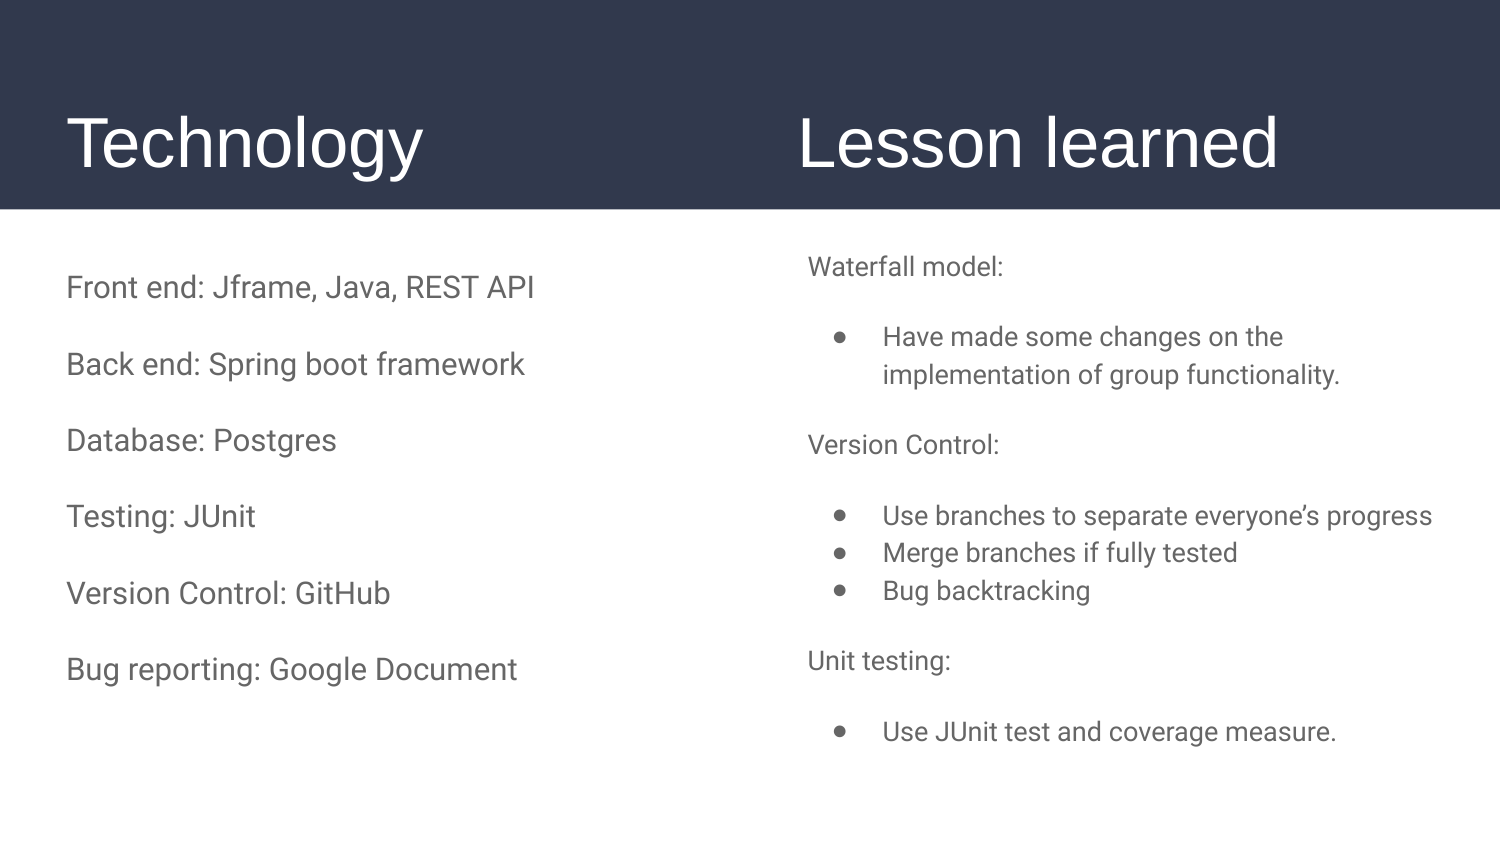

# Technology                   Lesson learned

Lessons learned
Waterfall model:
Have made some changes on the implementation of group functionality.
Version Control:
Use branches to separate everyone’s progress
Merge branches if fully tested
Bug backtracking
Unit testing:
Use JUnit test and coverage measure.
Front end: Jframe, Java, REST API
Back end: Spring boot framework
Database: Postgres
Testing: JUnit
Version Control: GitHub
Bug reporting: Google Document